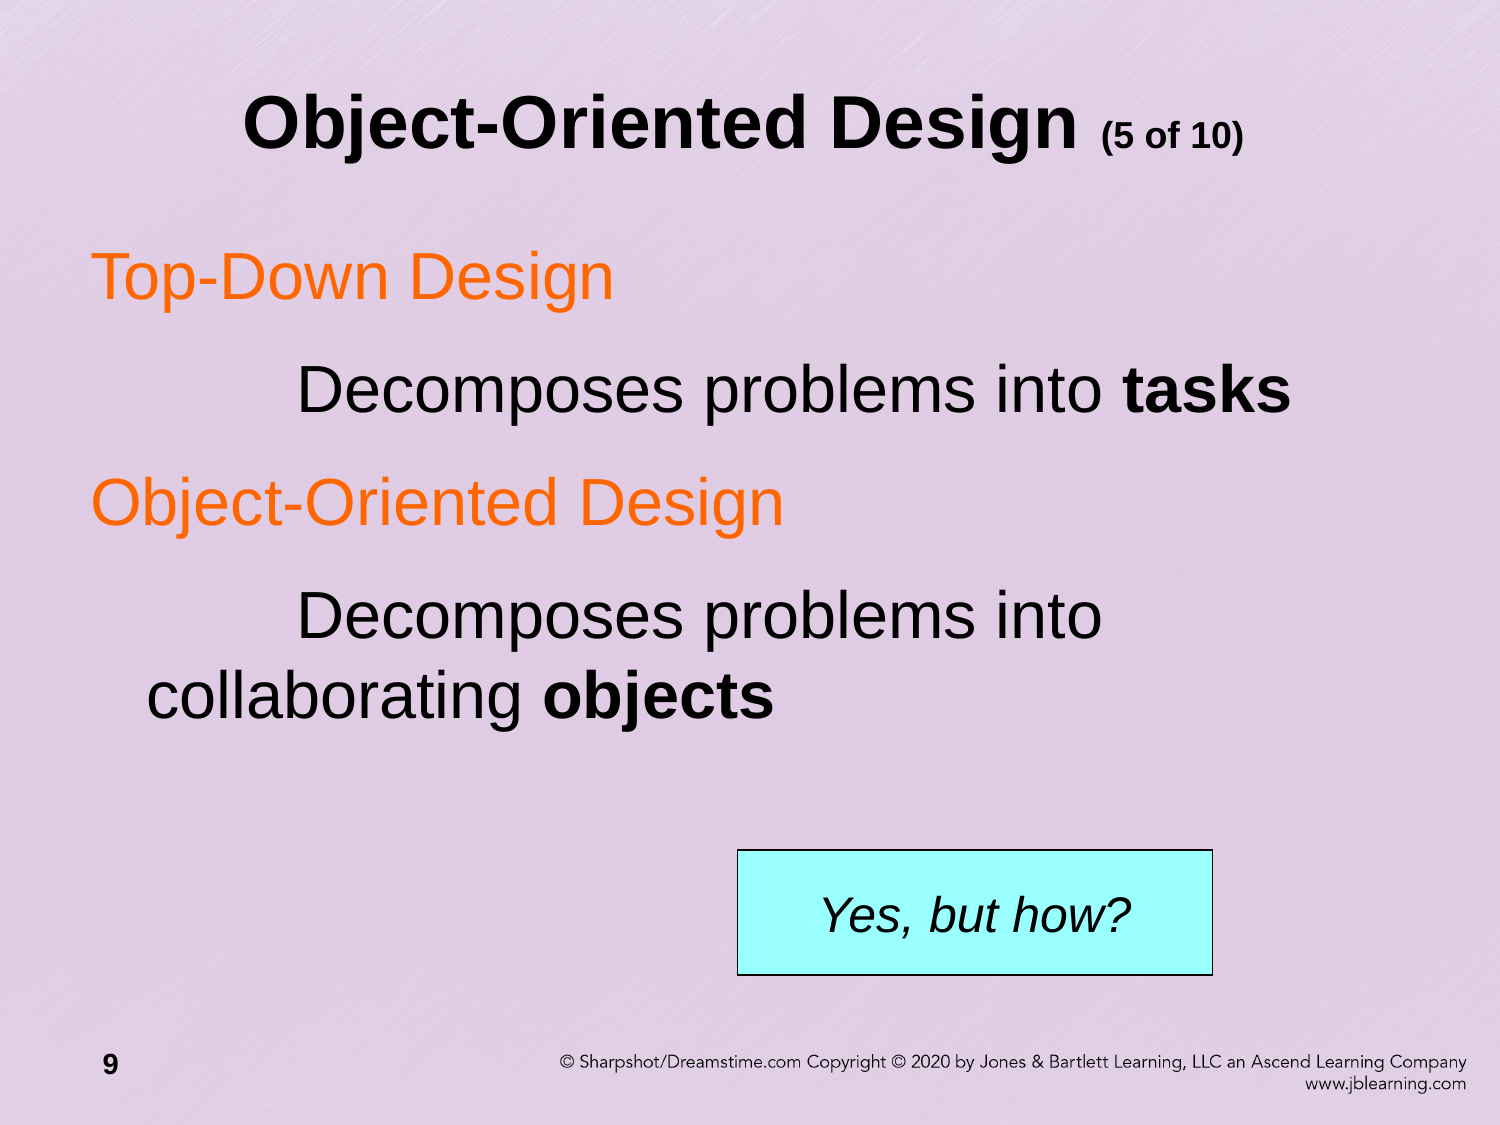

# Object-Oriented Design (5 of 10)
Top-Down Design
		Decomposes problems into tasks
Object-Oriented Design
		Decomposes problems into 	collaborating objects
Yes, but how?
9